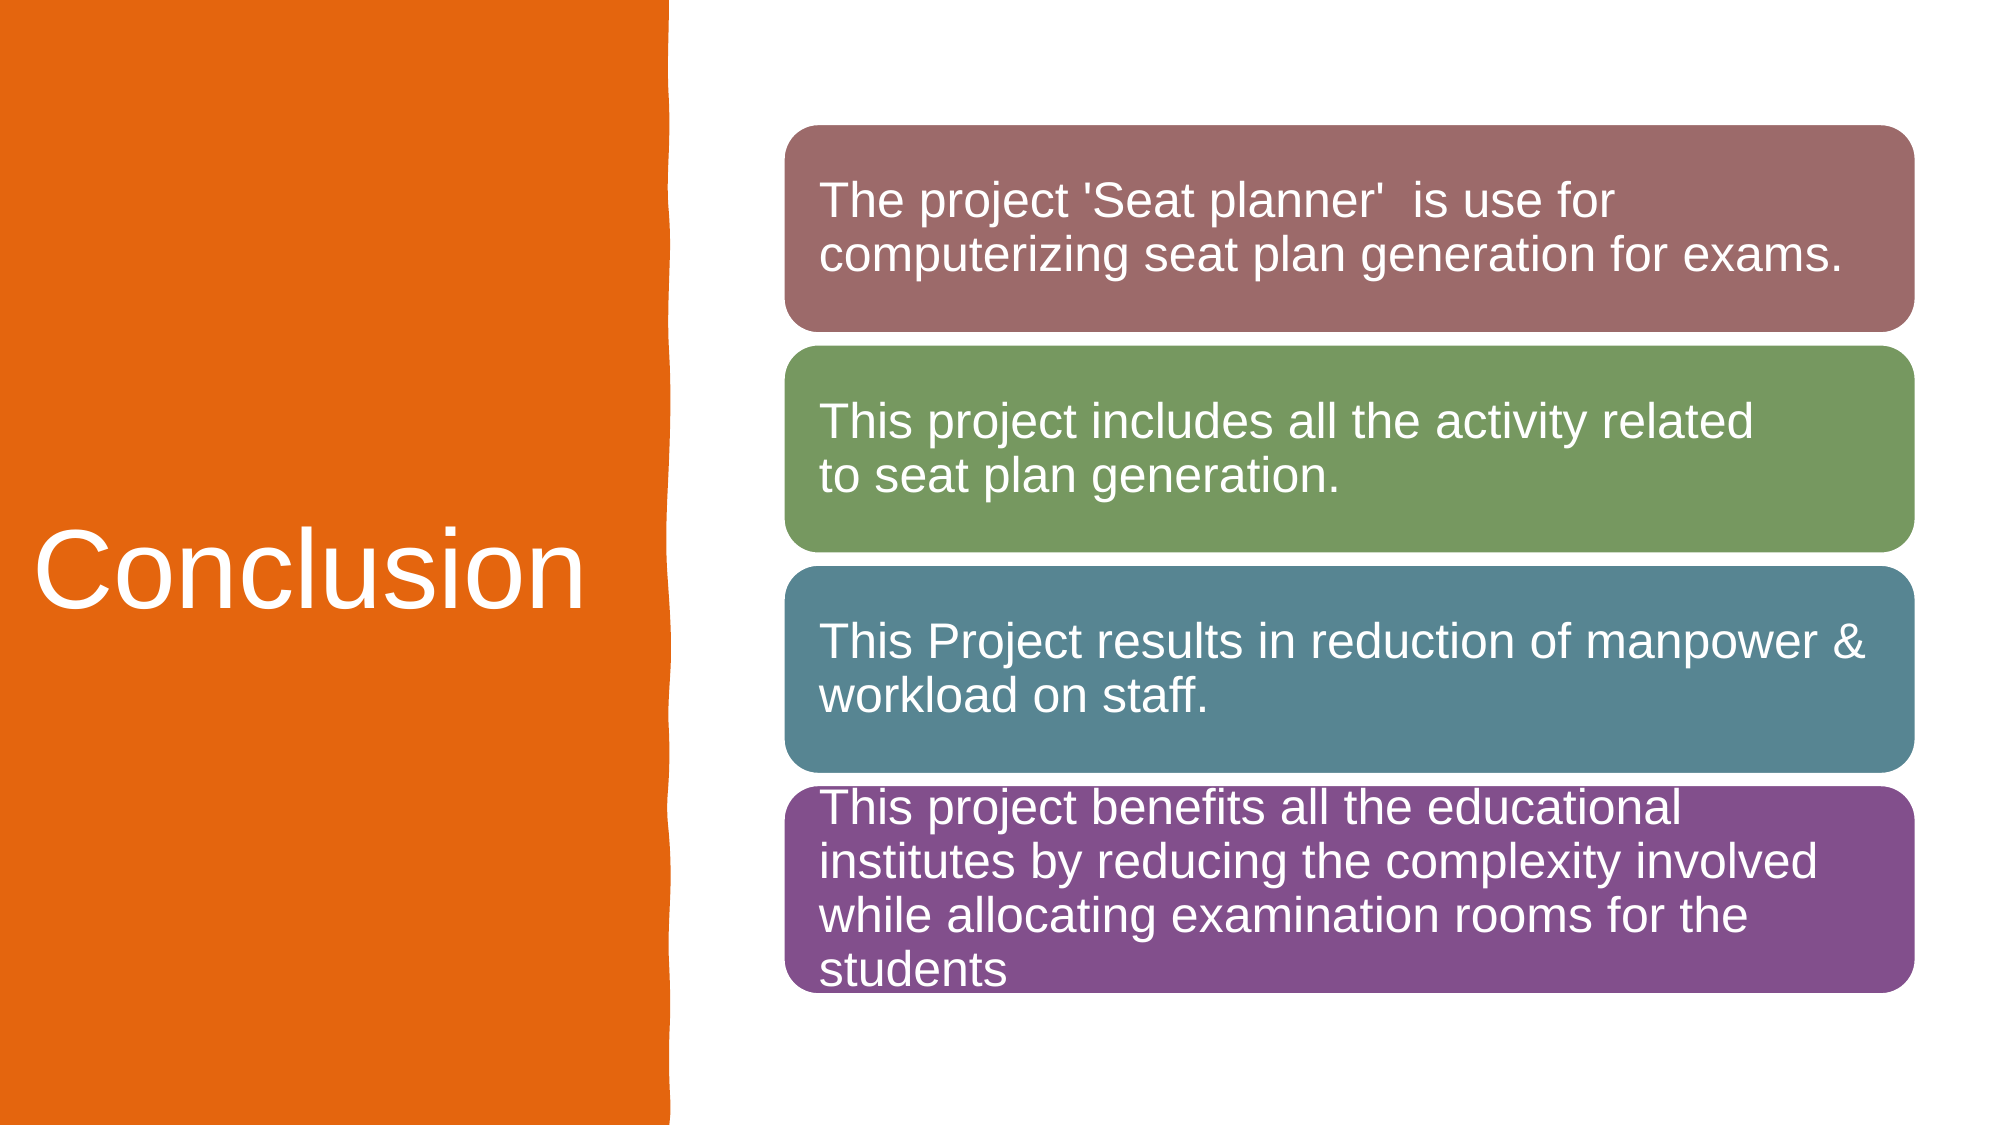

The project 'Seat planner'  is use for computerizing seat plan generation for exams.
This project includes all the activity related to seat plan generation.
This Project results in reduction of manpower & workload on staff.
This project benefits all the educational institutes by reducing the complexity involved while allocating examination rooms for the students
# Conclusion